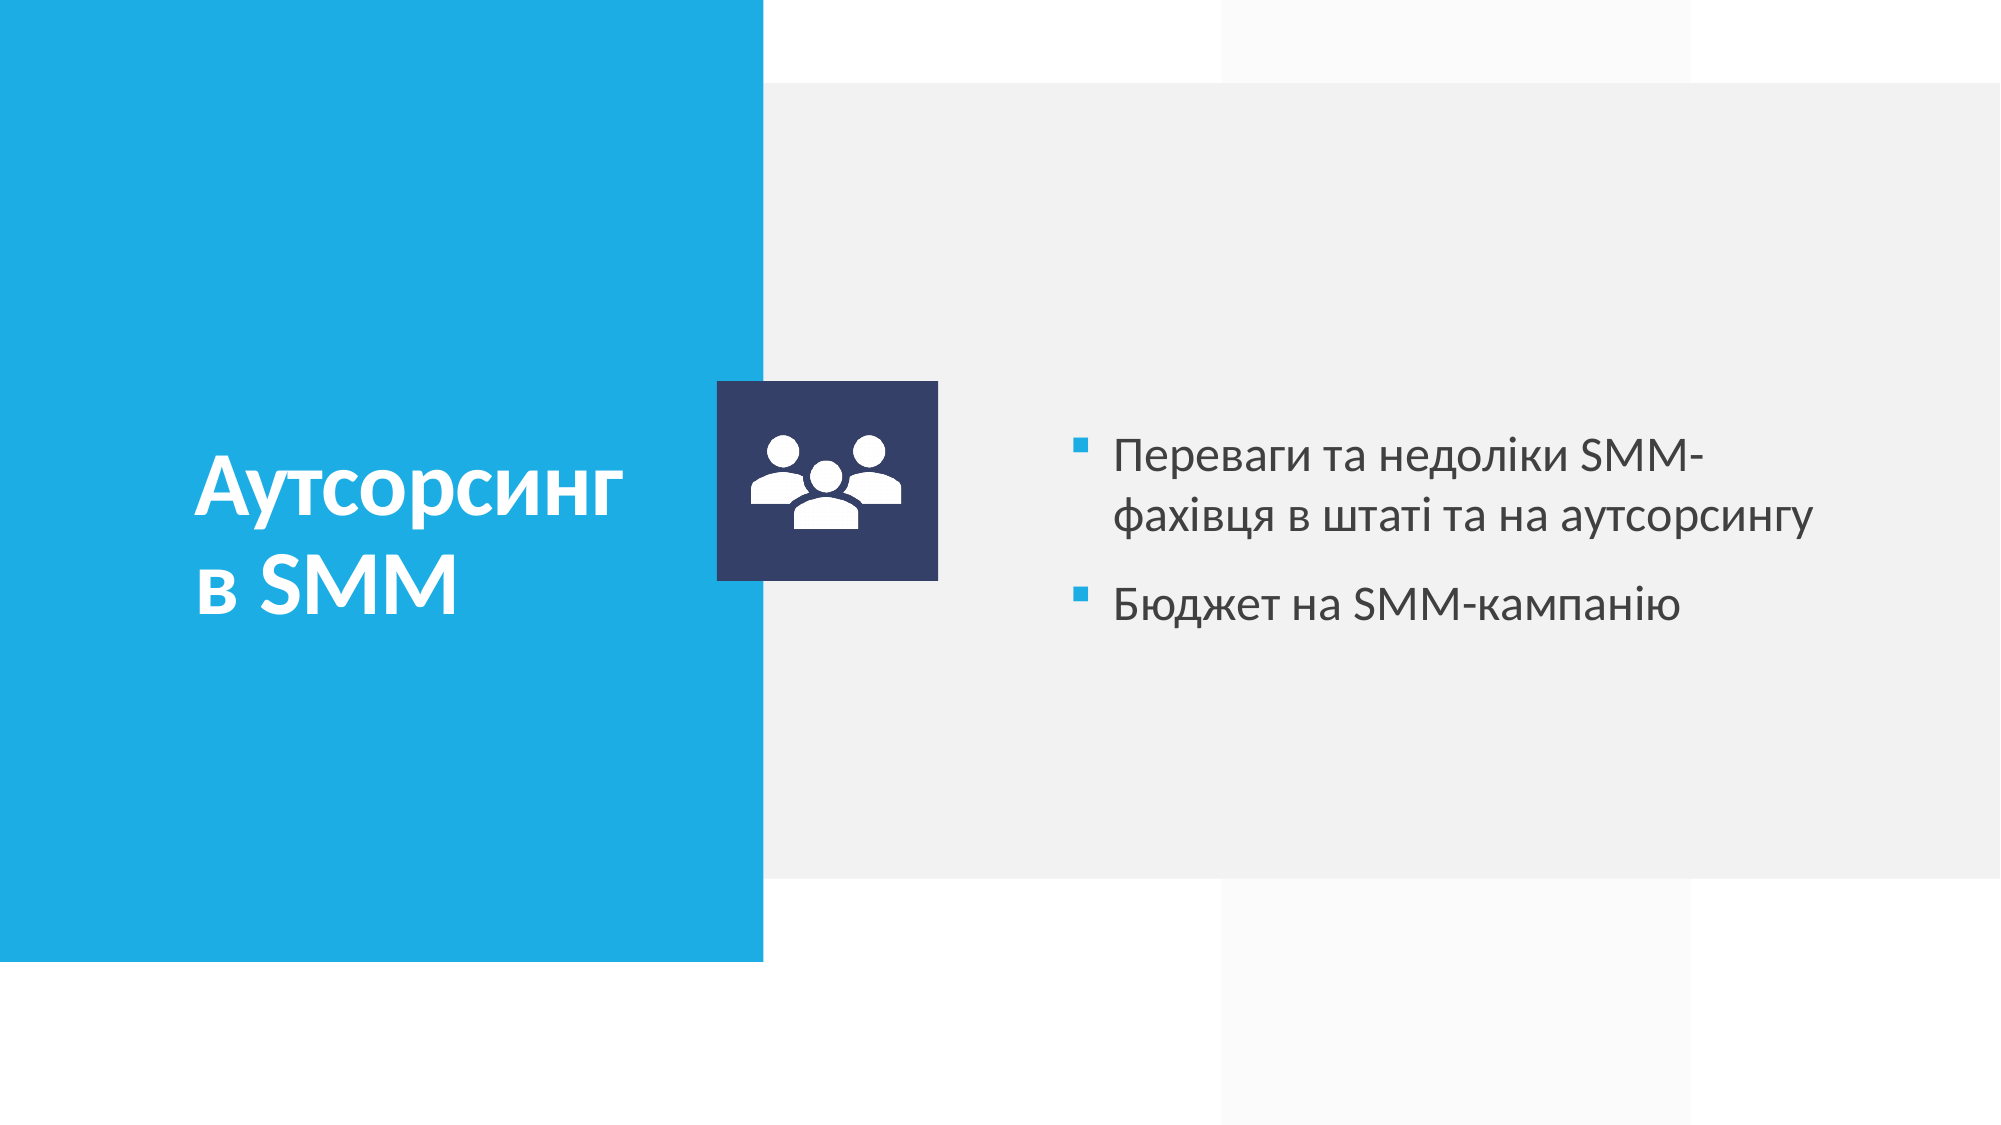

Переваги та недоліки SMM-фахівця в штаті та на аутсорсингу
Бюджет на SMM-кампанію
# Аутсорсинг в SMM